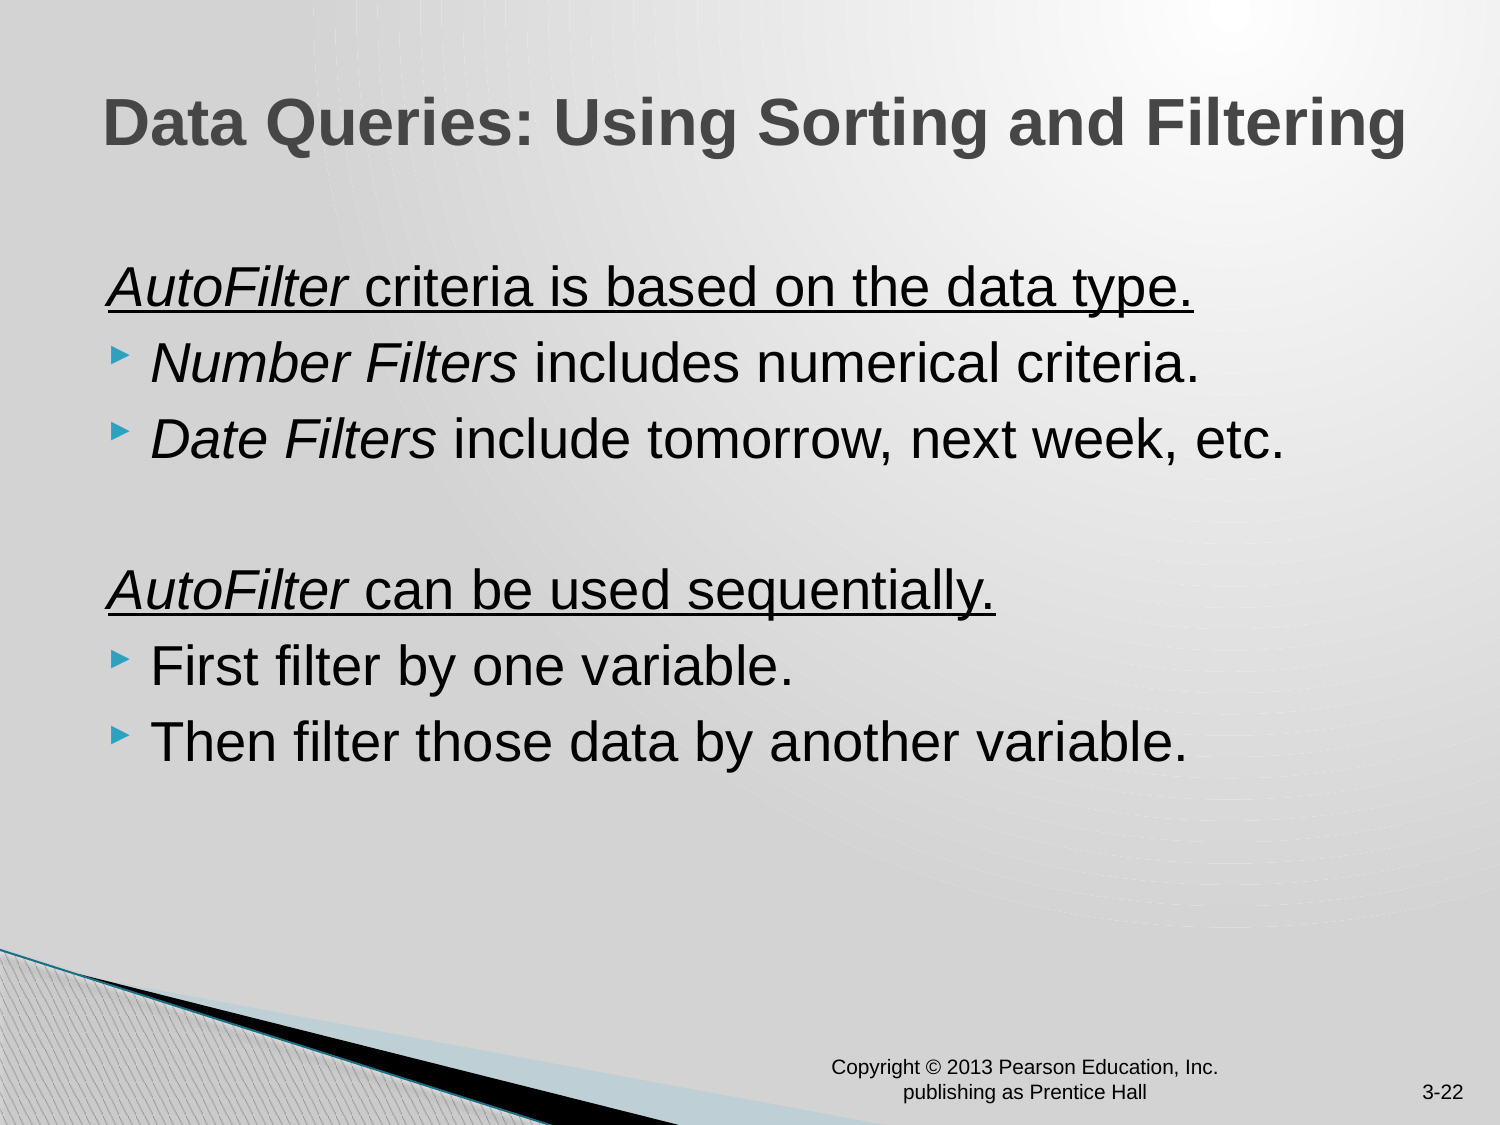

# Data Queries: Using Sorting and Filtering
AutoFilter criteria is based on the data type.
Number Filters includes numerical criteria.
Date Filters include tomorrow, next week, etc.

AutoFilter can be used sequentially.
First filter by one variable.
Then filter those data by another variable.
Copyright © 2013 Pearson Education, Inc. publishing as Prentice Hall
3-22